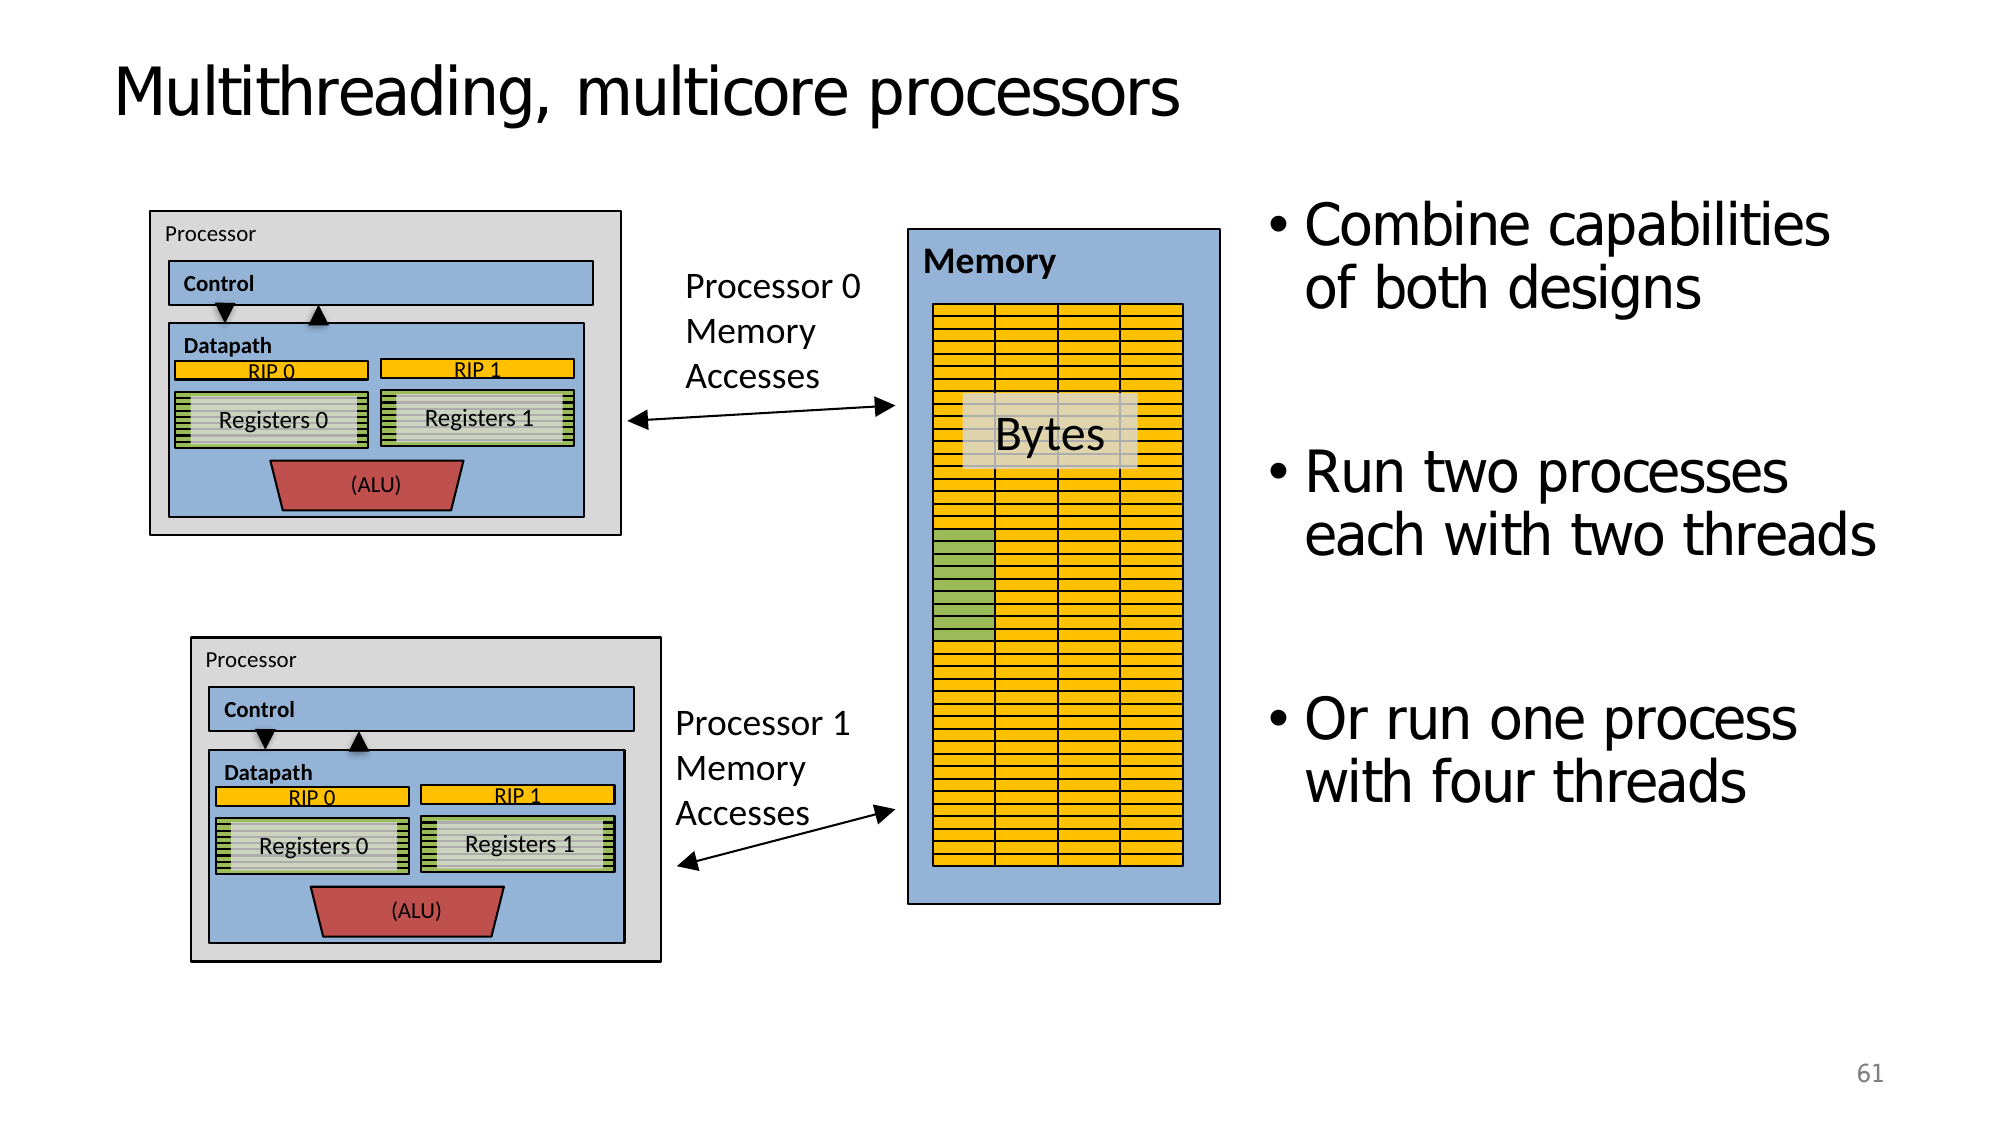

# Multithreading, multicore processors
Combine capabilities of both designs

Run two processes each with two threads

Or run one process with four threads
Processor
Control
Datapath
RIP 1
RIP 0

Registers 0

(ALU)

Registers 1

Memory
Processor 0 Memory Accesses

Bytes

Processor
Control
Datapath
RIP 1
RIP 0

Registers 0

(ALU)

Registers 1

Processor 1 Memory Accesses
61